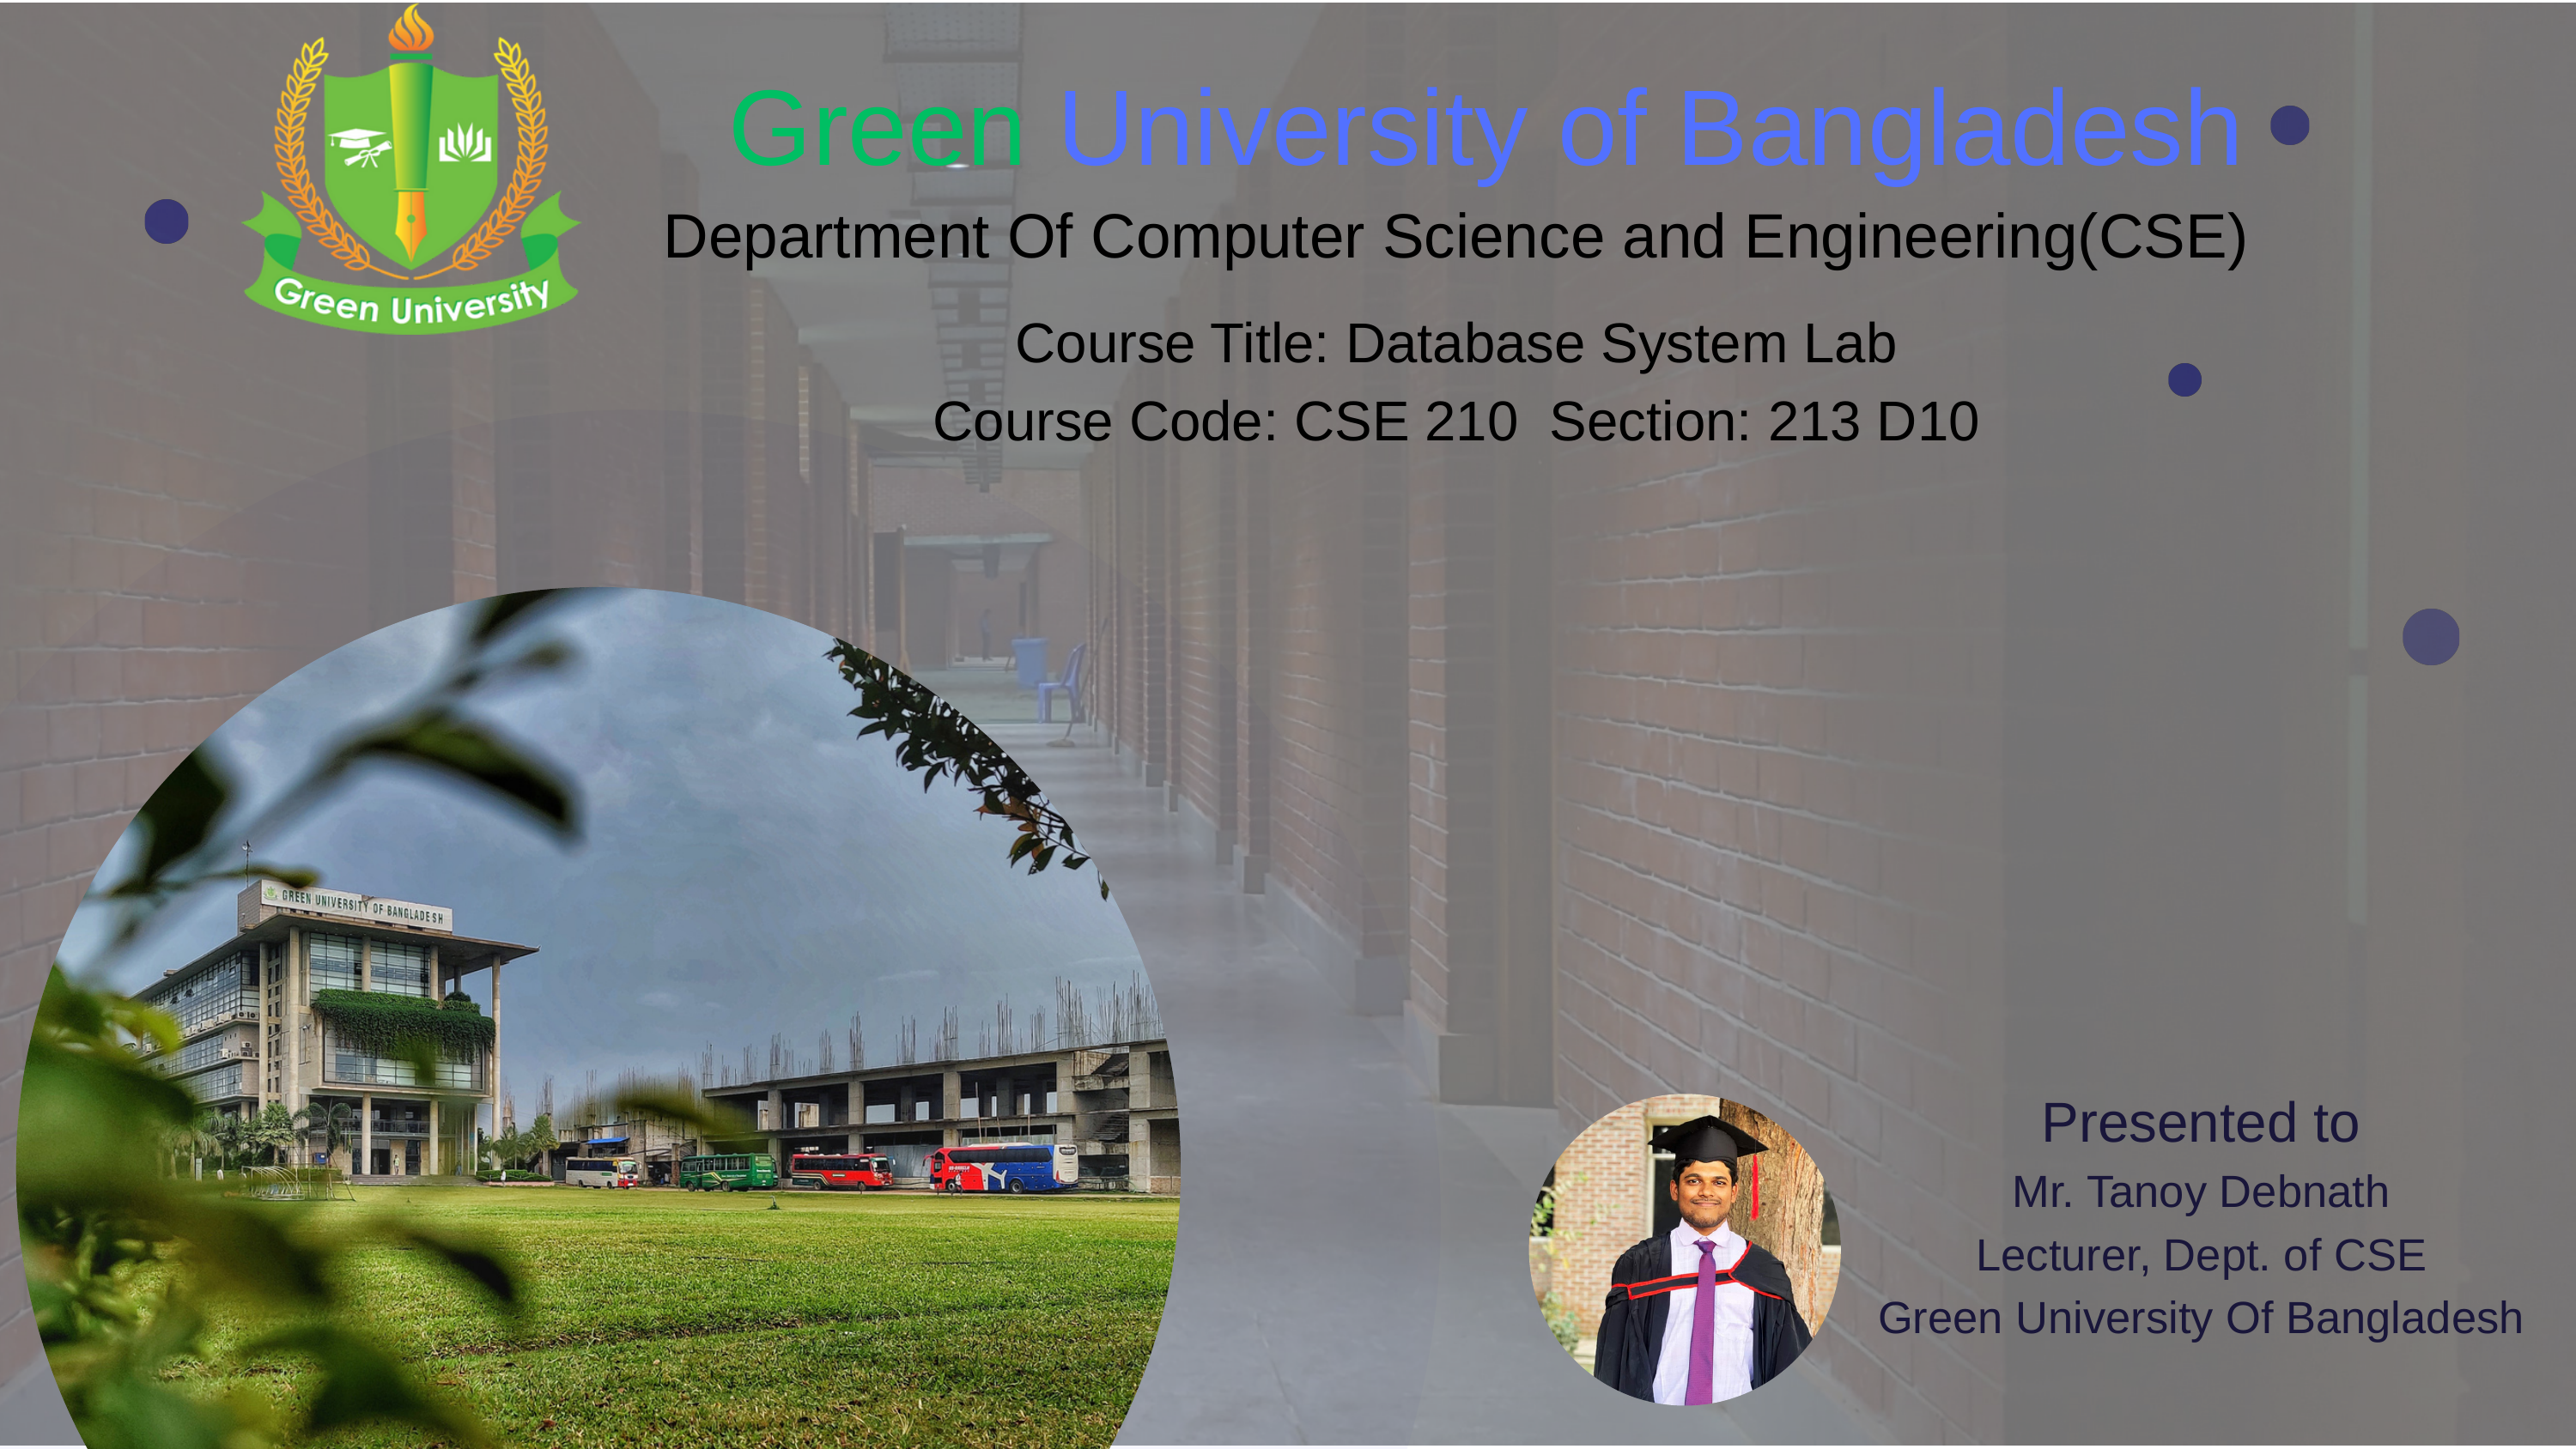

Green University of Bangladesh

Department Of Computer Science and Engineering(CSE)

Course Title: Database System Lab
Course Code: CSE 210  Section: 213 D10

Presented to
Mr. Tanoy Debnath
Lecturer, Dept. of CSE
Green University Of Bangladesh